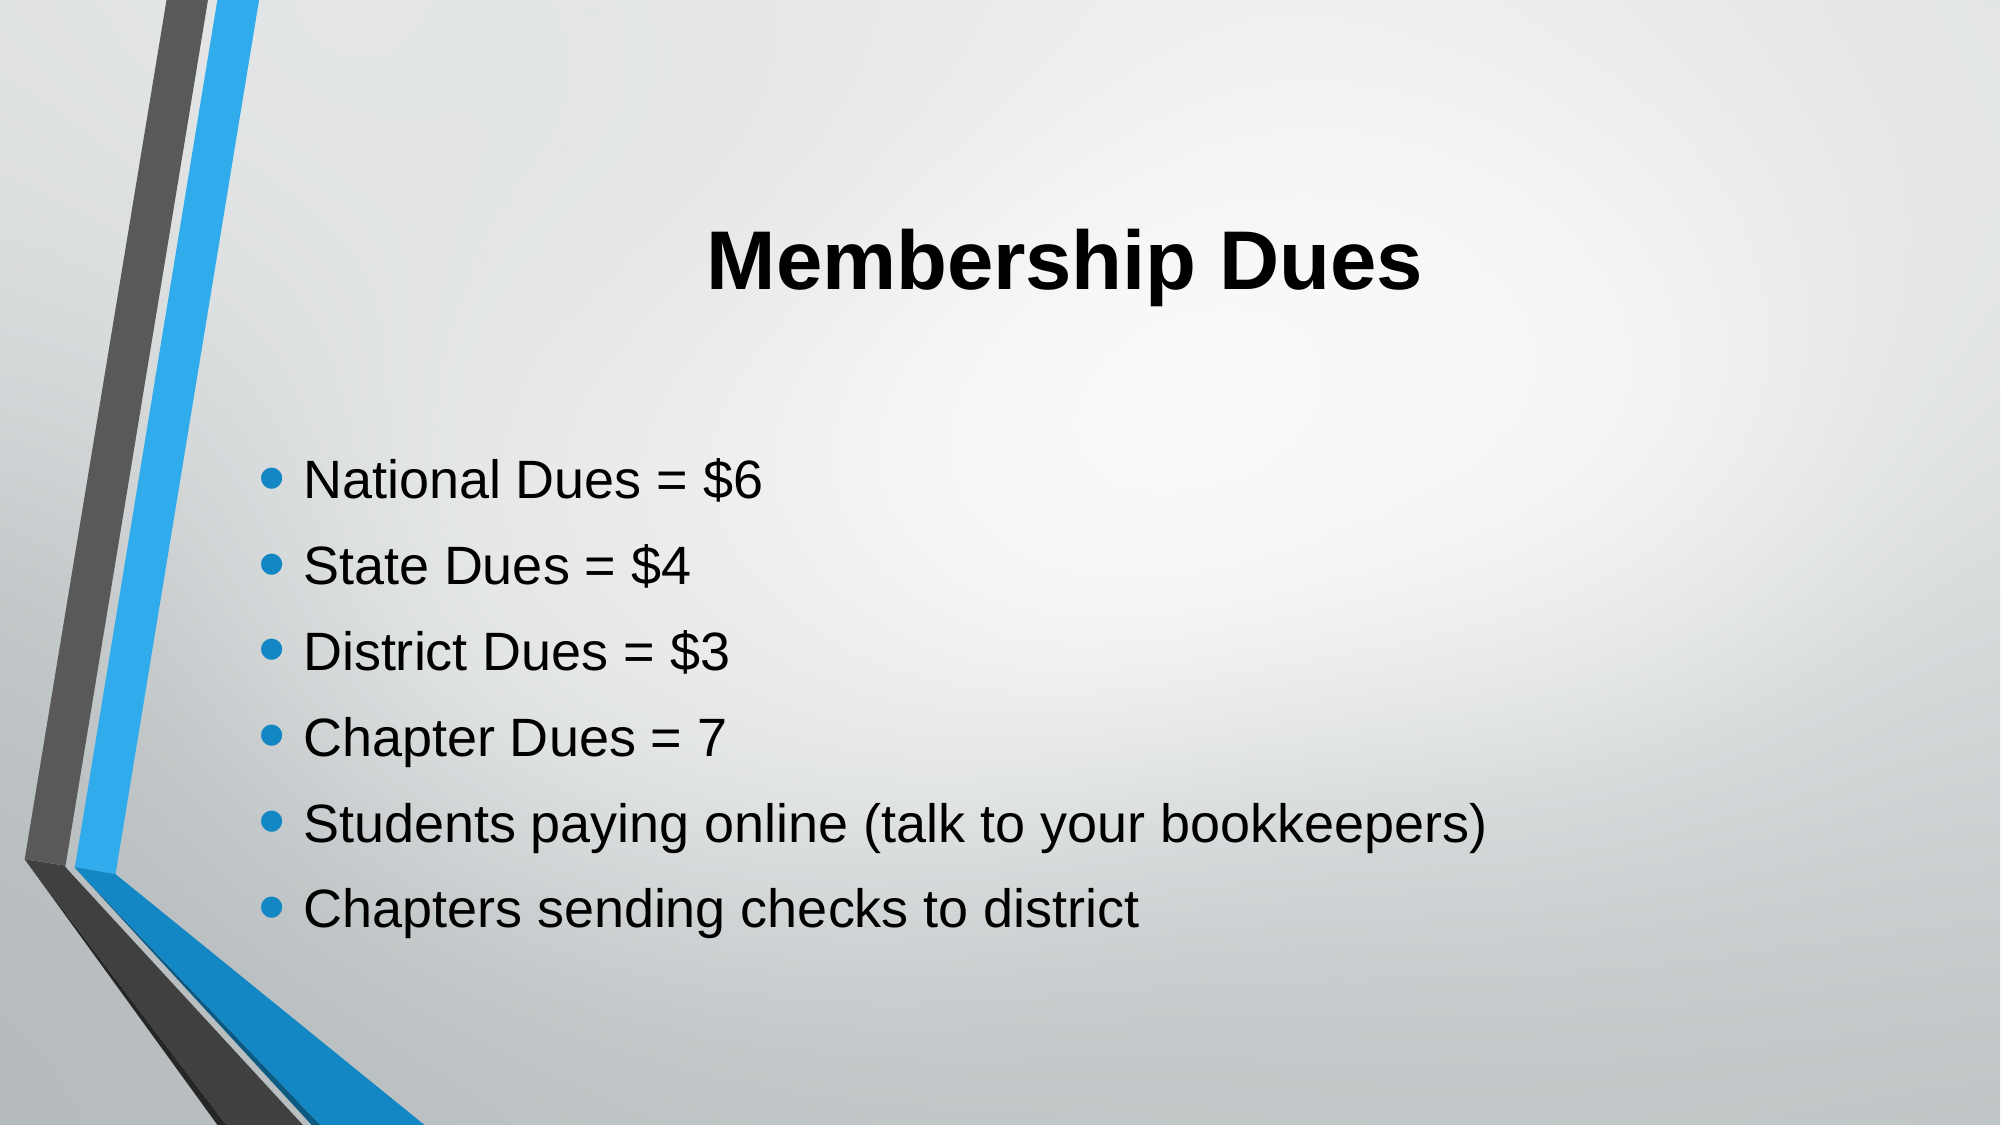

# Membership Dues
National Dues = $6
State Dues = $4
District Dues = $3
Chapter Dues = 7
Students paying online (talk to your bookkeepers)
Chapters sending checks to district